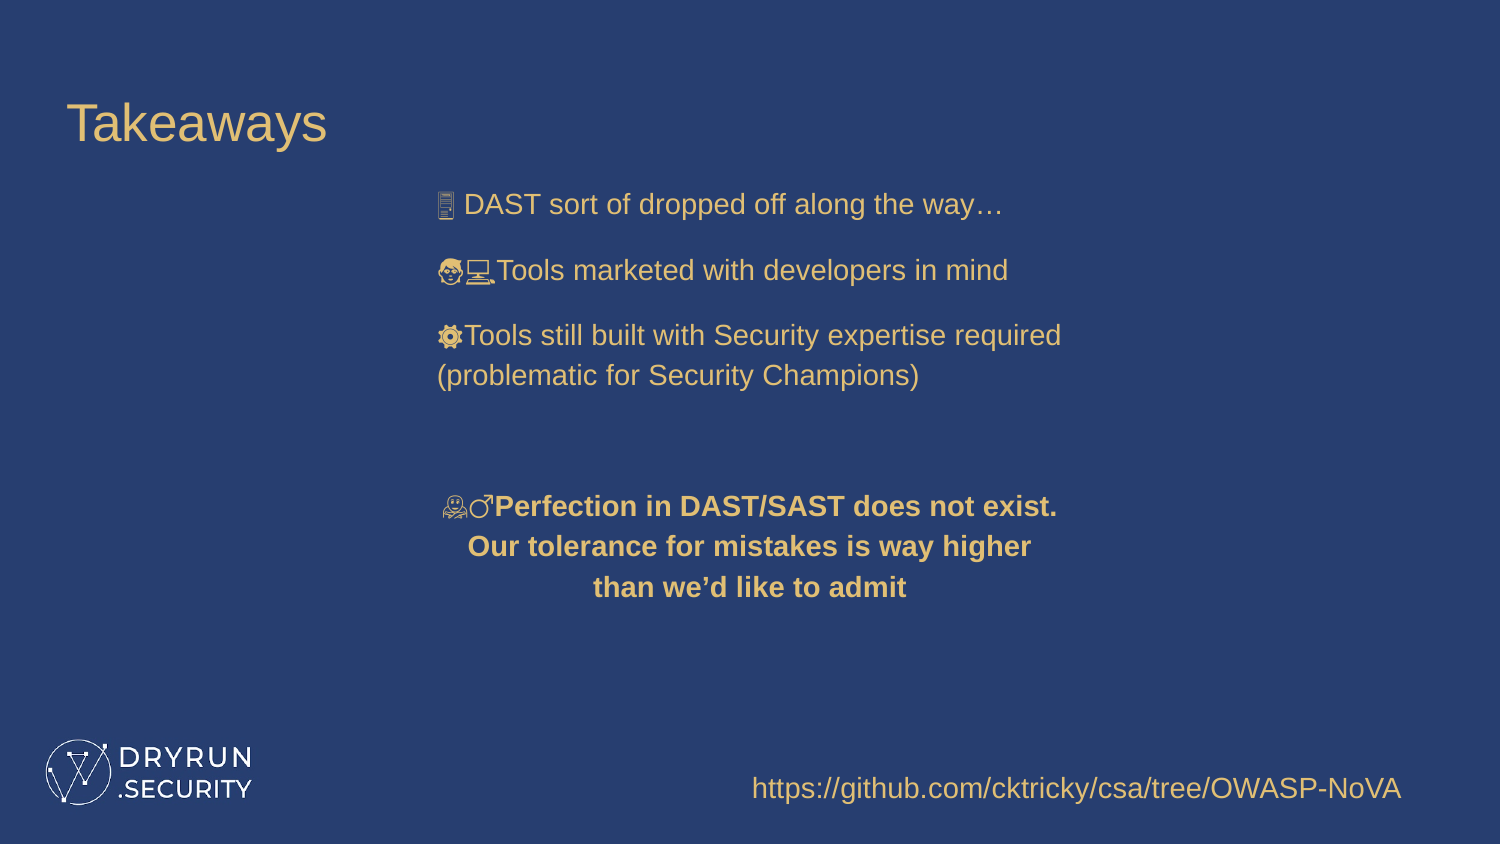

# Takeaways
🖥️ DAST sort of dropped off along the way…
🧑‍💻Tools marketed with developers in mind
⚙️Tools still built with Security expertise required (problematic for Security Champions)

🙅‍♂️Perfection in DAST/SAST does not exist. Our tolerance for mistakes is way higher than we’d like to admit